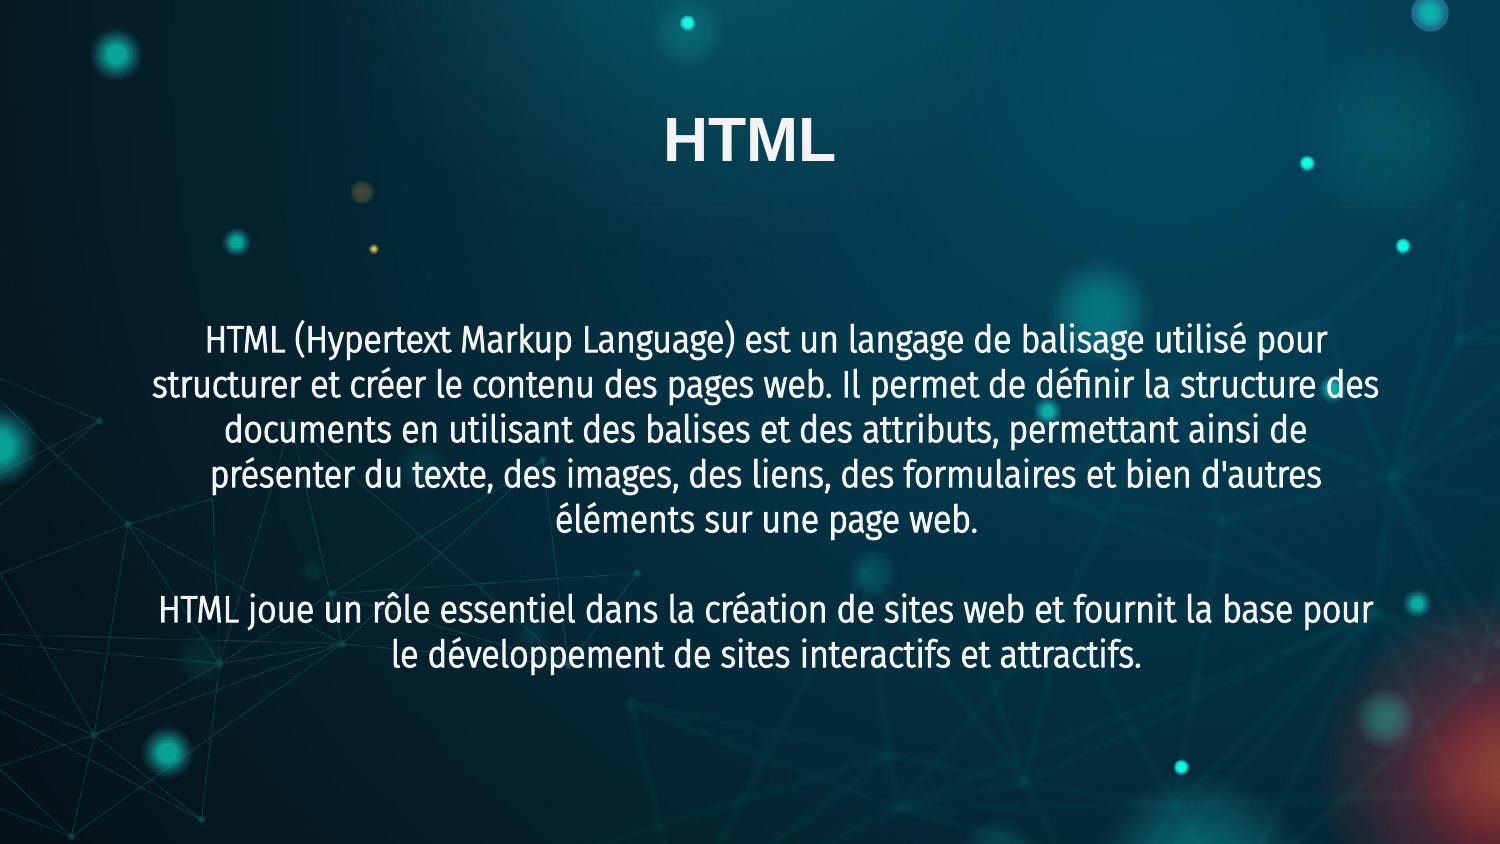

# HTML
HTML (Hypertext Markup Language) est un langage de balisage utilisé pour structurer et créer le contenu des pages web. Il permet de définir la structure des documents en utilisant des balises et des attributs, permettant ainsi de présenter du texte, des images, des liens, des formulaires et bien d'autres éléments sur une page web.

HTML joue un rôle essentiel dans la création de sites web et fournit la base pour le développement de sites interactifs et attractifs.